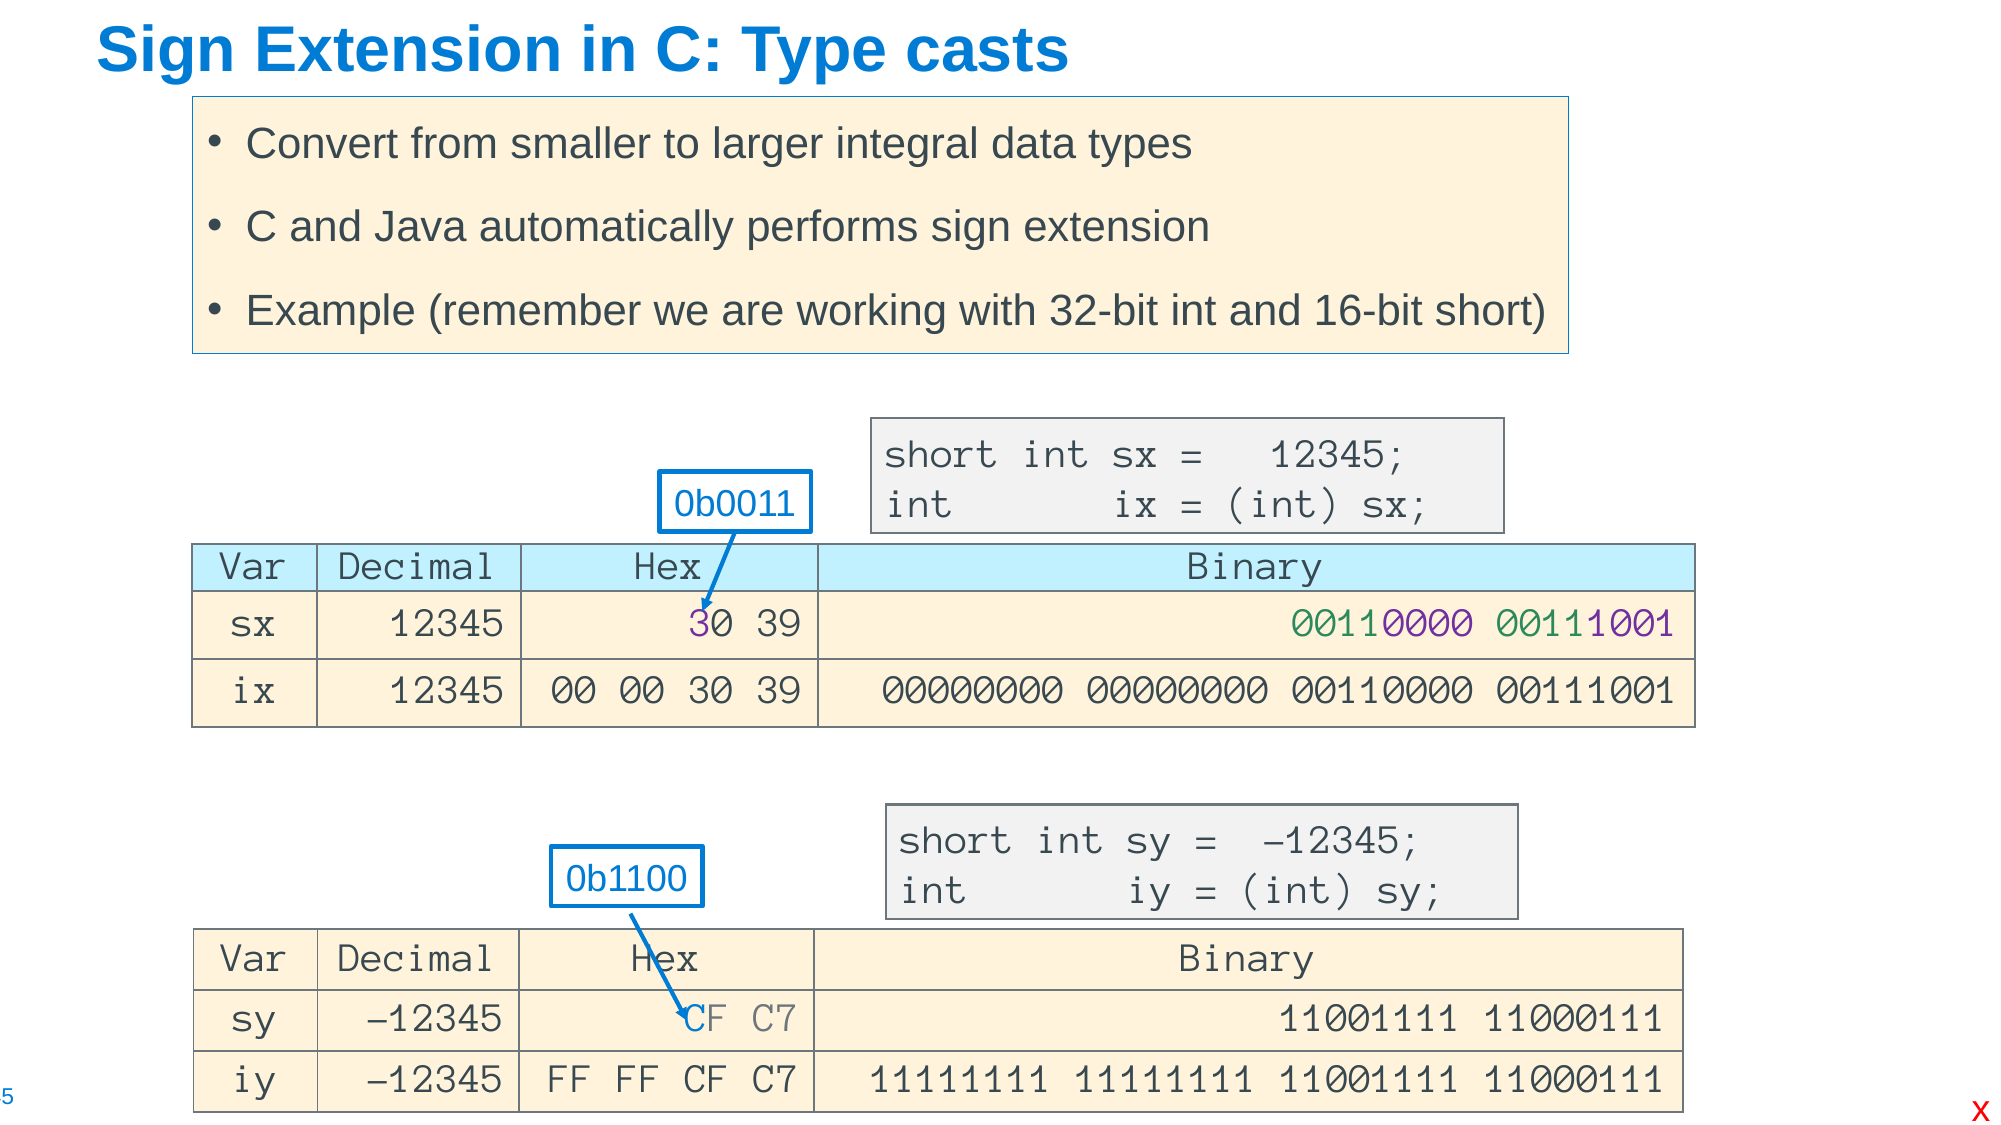

# Sign Extension in C: Type casts
Convert from smaller to larger integral data types
C and Java automatically performs sign extension
Example (remember we are working with 32-bit int and 16-bit short)
short int sx =   12345;
int       ix = (int) sx;
0b0011
| Var | Decimal | Hex | Binary |
| --- | --- | --- | --- |
| sx | 12345 | 30 39 | 00110000 00111001 |
| ix | 12345 | 00 00 30 39 | 00000000 00000000 00110000 00111001 |
short int sy =  -12345;
int       iy = (int) sy;
0b1100
| Var | Decimal | Hex | Binary |
| --- | --- | --- | --- |
| sy | -12345 | CF C7 | 11001111 11000111 |
| iy | -12345 | FF FF CF C7 | 11111111 11111111 11001111 11000111 |
x